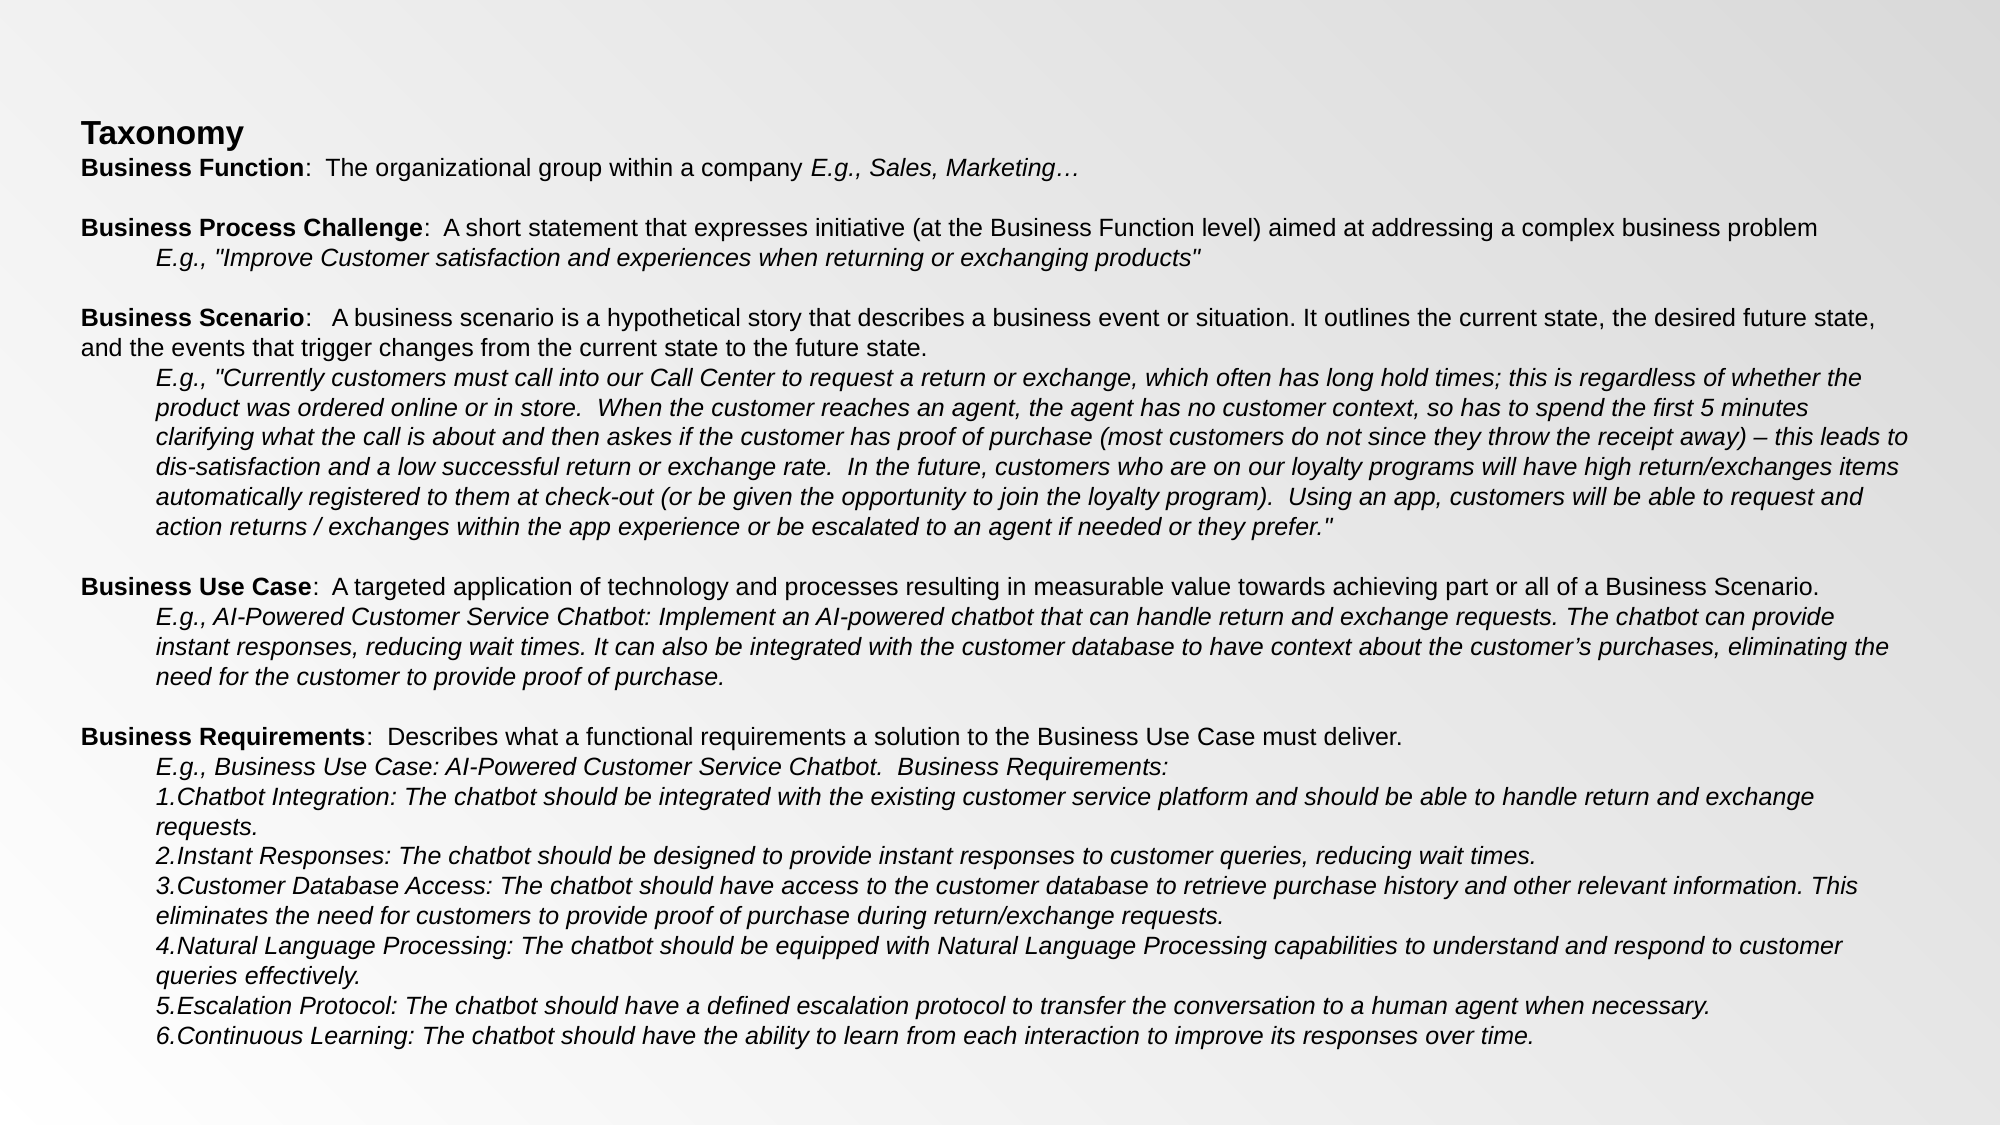

Taxonomy
Business Function:  The organizational group within a company E.g., Sales, Marketing…

Business Process Challenge:  A short statement that expresses initiative (at the Business Function level) aimed at addressing a complex business problem
E.g., "Improve Customer satisfaction and experiences when returning or exchanging products"

Business Scenario:   A business scenario is a hypothetical story that describes a business event or situation. It outlines the current state, the desired future state, and the events that trigger changes from the current state to the future state.
E.g., "Currently customers must call into our Call Center to request a return or exchange, which often has long hold times; this is regardless of whether the product was ordered online or in store.  When the customer reaches an agent, the agent has no customer context, so has to spend the first 5 minutes clarifying what the call is about and then askes if the customer has proof of purchase (most customers do not since they throw the receipt away) – this leads to dis-satisfaction and a low successful return or exchange rate.  In the future, customers who are on our loyalty programs will have high return/exchanges items automatically registered to them at check-out (or be given the opportunity to join the loyalty program).  Using an app, customers will be able to request and action returns / exchanges within the app experience or be escalated to an agent if needed or they prefer."

Business Use Case:  A targeted application of technology and processes resulting in measurable value towards achieving part or all of a Business Scenario.
E.g., AI-Powered Customer Service Chatbot: Implement an AI-powered chatbot that can handle return and exchange requests. The chatbot can provide instant responses, reducing wait times. It can also be integrated with the customer database to have context about the customer’s purchases, eliminating the need for the customer to provide proof of purchase.

Business Requirements:  Describes what a functional requirements a solution to the Business Use Case must deliver.
E.g., Business Use Case: AI-Powered Customer Service Chatbot.  Business Requirements:
Chatbot Integration: The chatbot should be integrated with the existing customer service platform and should be able to handle return and exchange requests.
Instant Responses: The chatbot should be designed to provide instant responses to customer queries, reducing wait times.
Customer Database Access: The chatbot should have access to the customer database to retrieve purchase history and other relevant information. This eliminates the need for customers to provide proof of purchase during return/exchange requests.
Natural Language Processing: The chatbot should be equipped with Natural Language Processing capabilities to understand and respond to customer queries effectively.
Escalation Protocol: The chatbot should have a defined escalation protocol to transfer the conversation to a human agent when necessary.
Continuous Learning: The chatbot should have the ability to learn from each interaction to improve its responses over time.